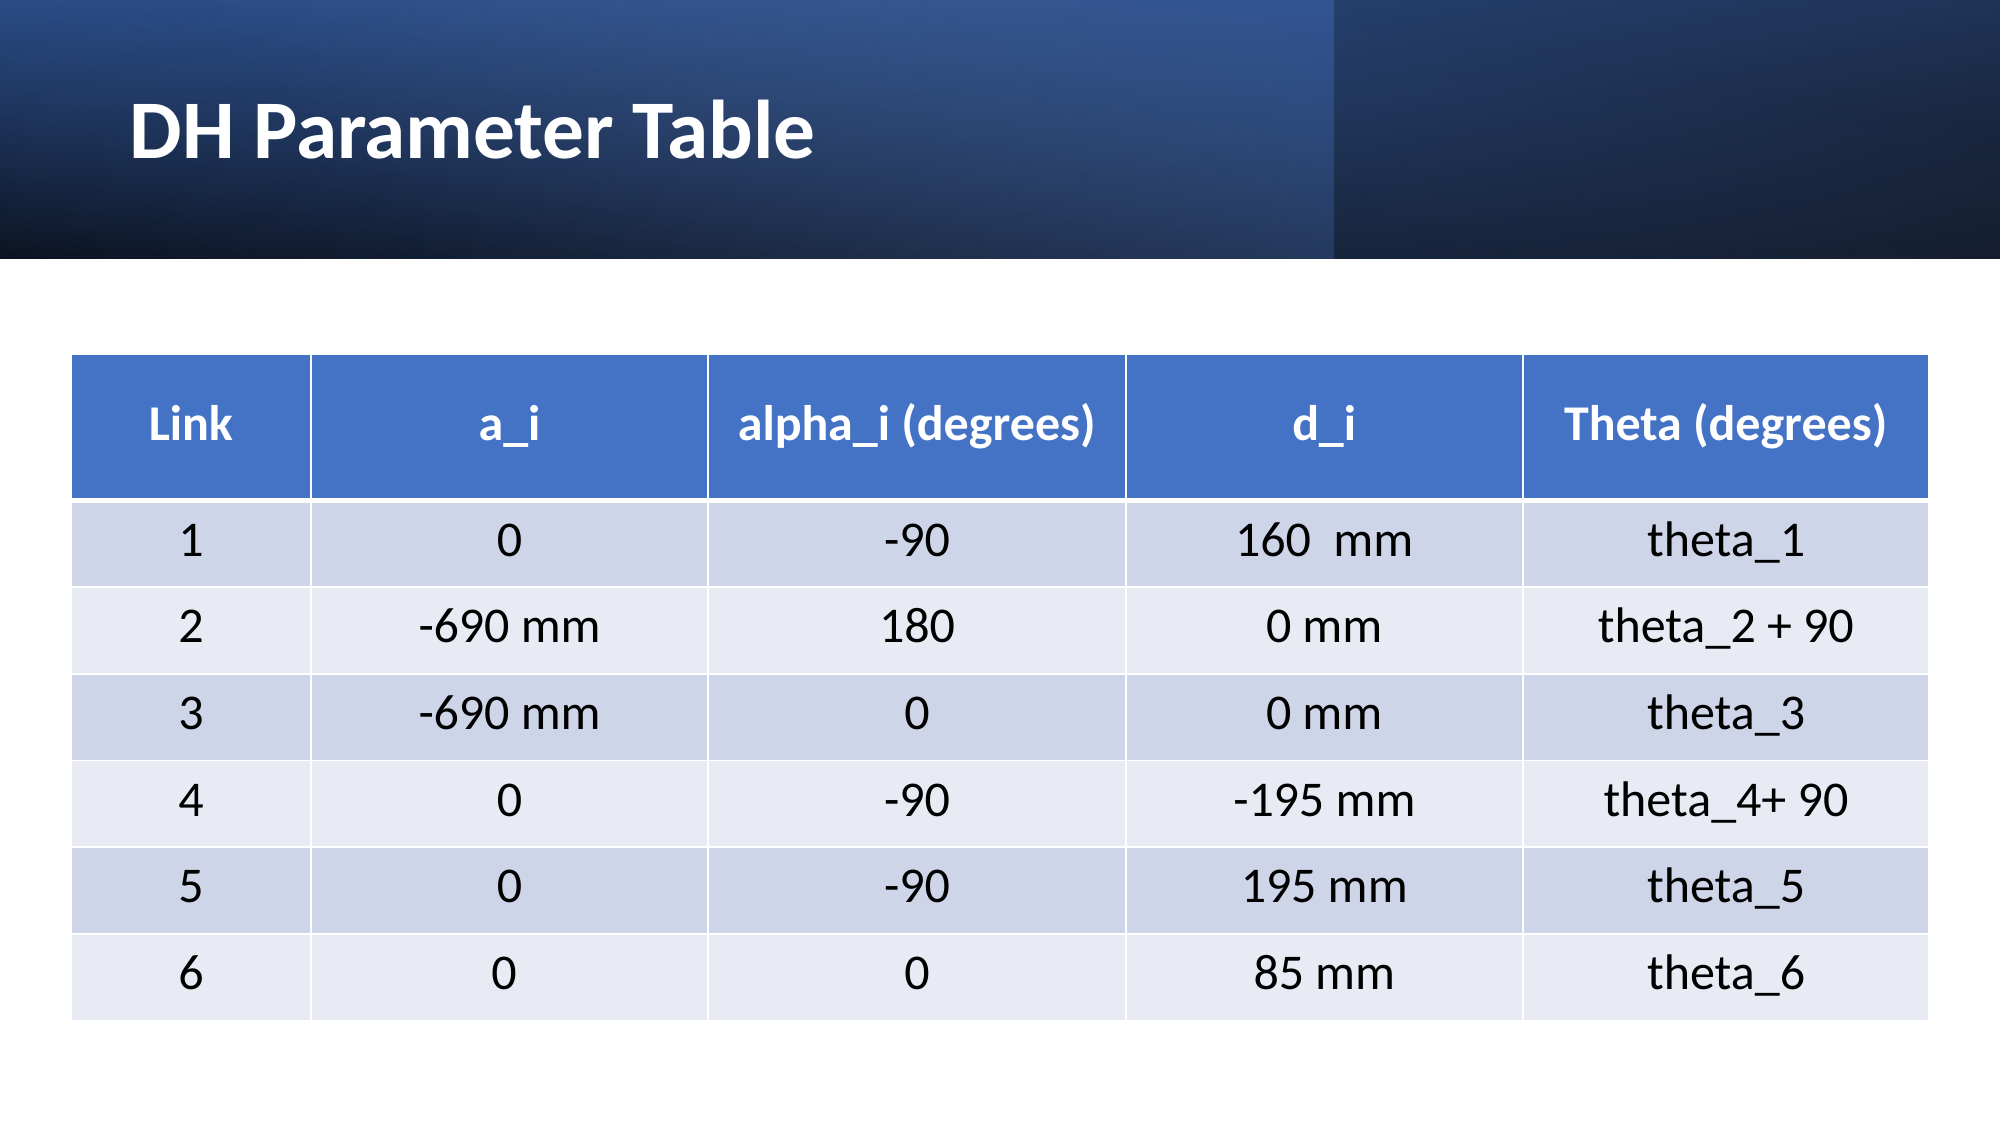

# DH Parameter Table
| Link | a\_i | alpha\_i (degrees) | d\_i | Theta (degrees) |
| --- | --- | --- | --- | --- |
| 1 | 0 | -90 | 160 mm | theta\_1 |
| 2 | -690 mm | 180 | 0 mm | theta\_2 + 90 |
| 3 | -690 mm | 0 | 0 mm | theta\_3 |
| 4 | 0 | -90 | -195 mm | theta\_4+ 90 |
| 5 | 0 | -90 | 195 mm | theta\_5 |
| 6 | 0 | 0 | 85 mm | theta\_6 |